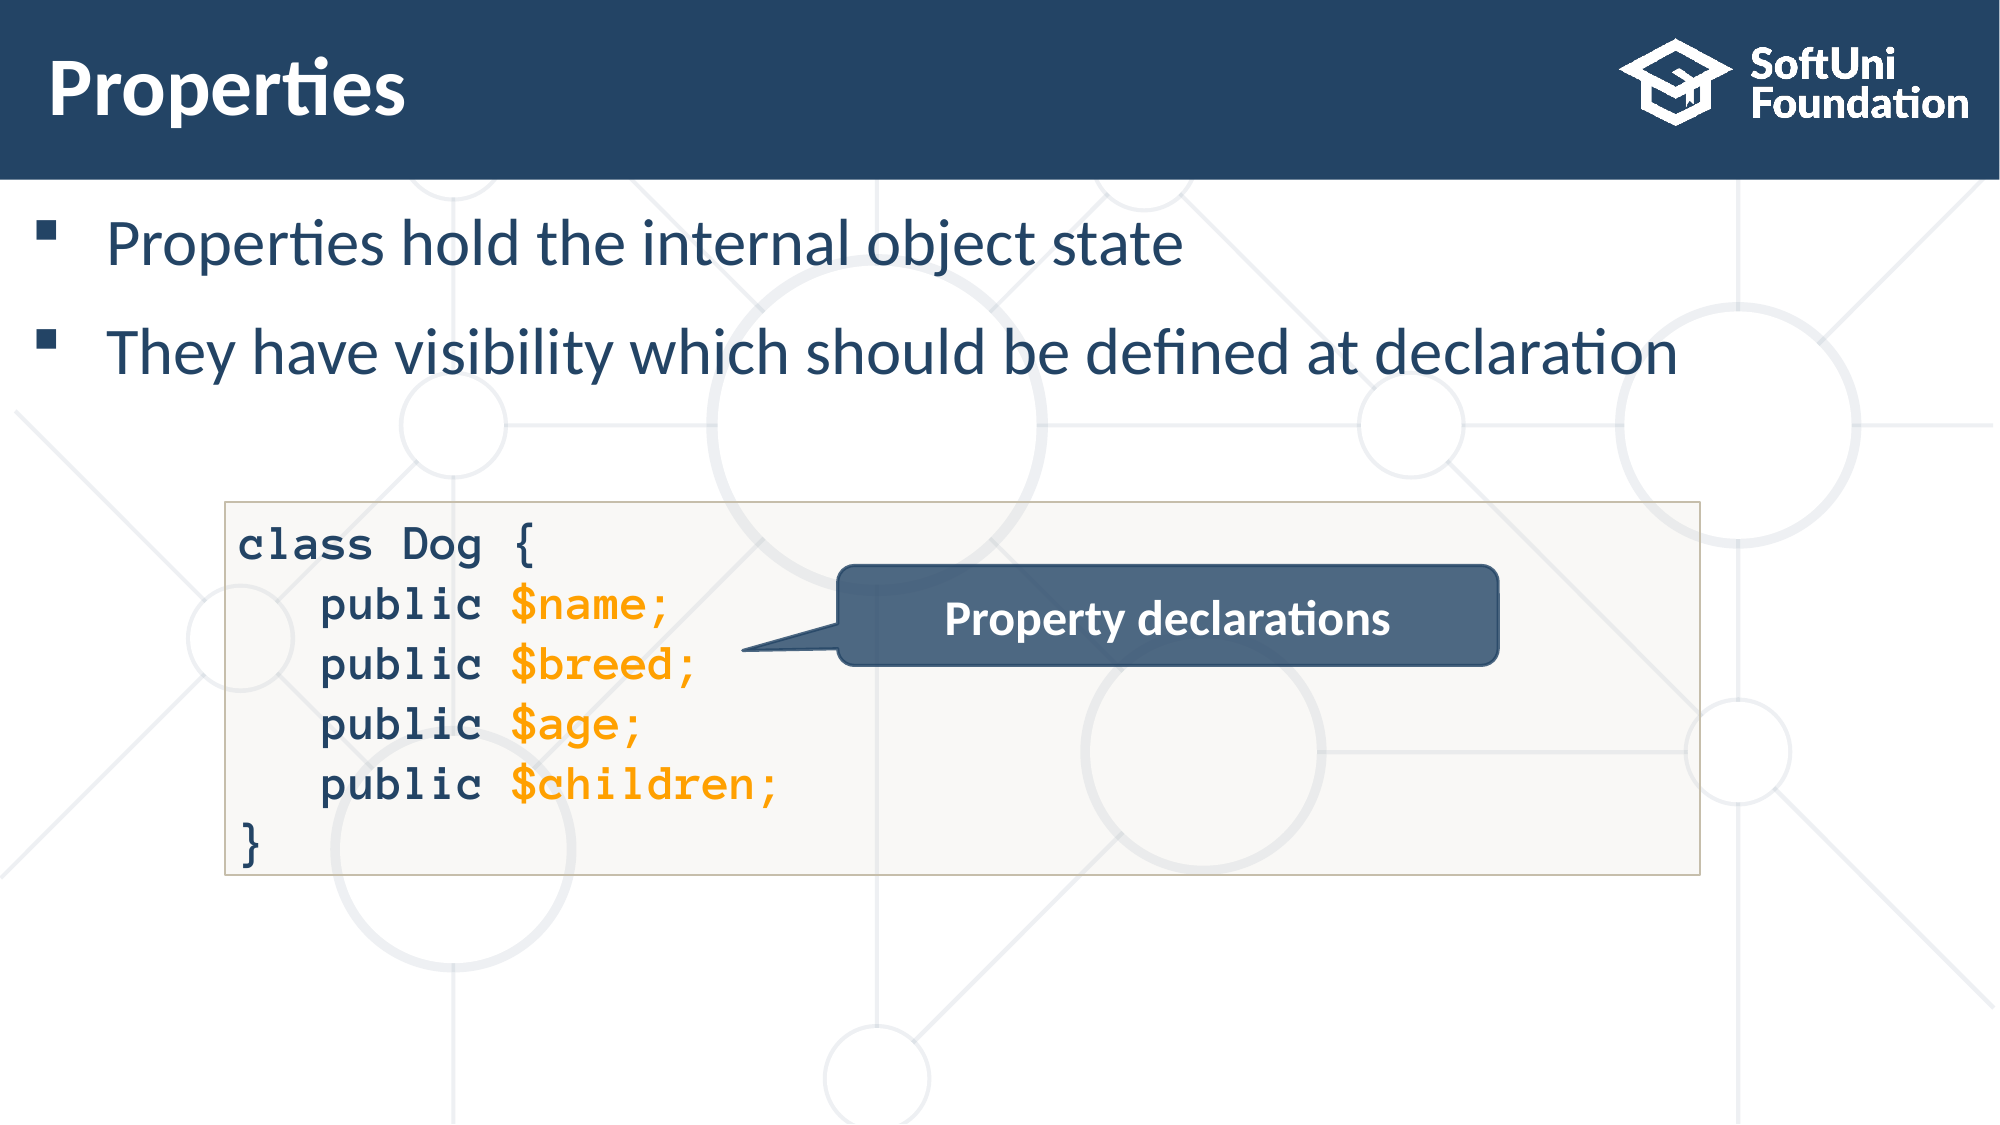

# Properties
Properties hold the internal object state
They have visibility which should be defined at declaration

class Dog {
   public $name;
   public $breed;
   public $age;
   public $children;
}
Property declarations